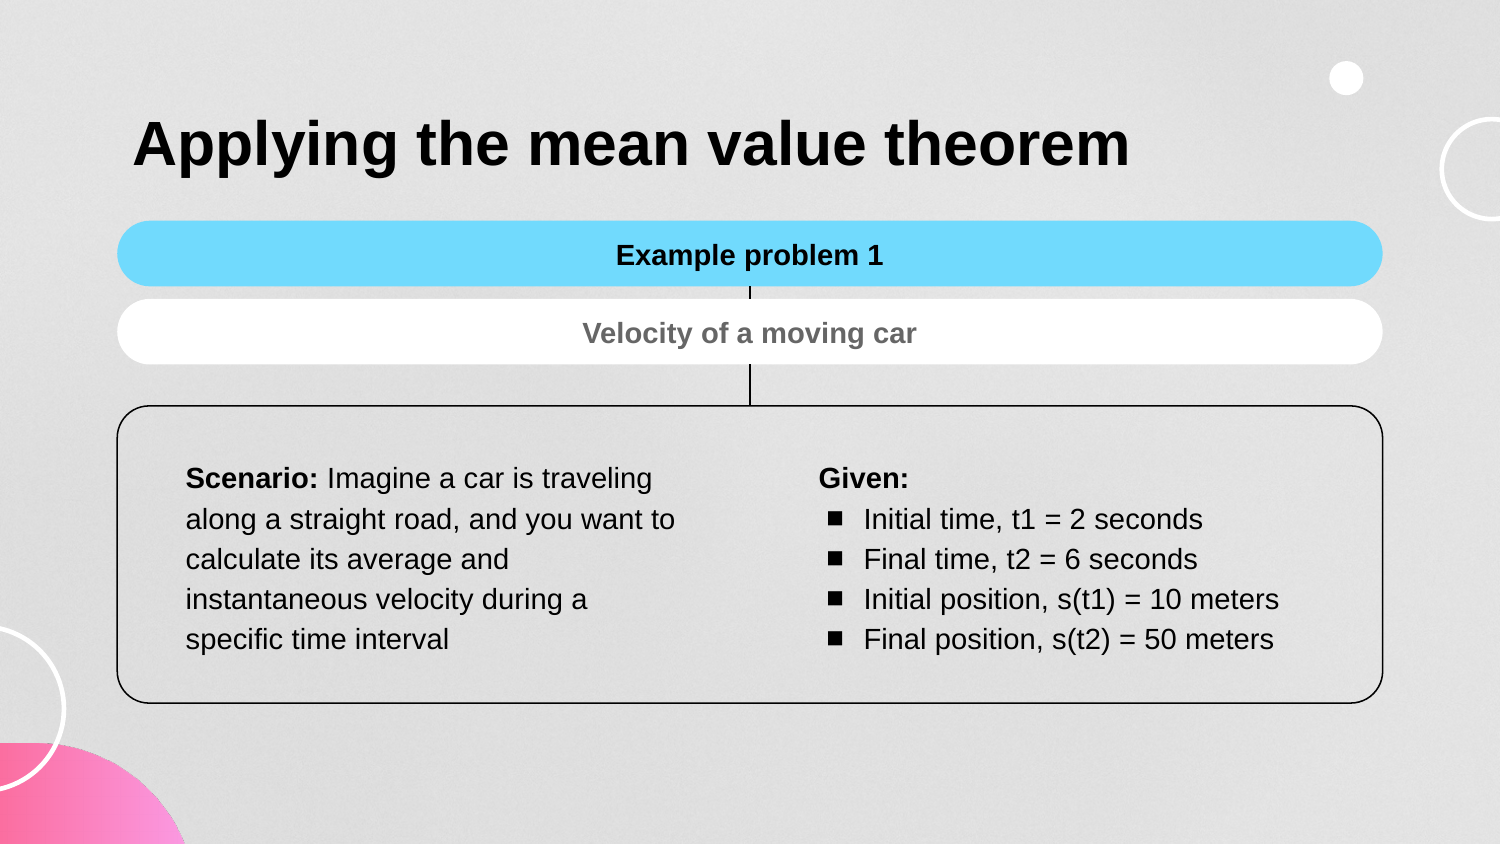

# Applying the mean value theorem
Example problem 1
Velocity of a moving car

Scenario: Imagine a car is traveling along a straight road, and you want to calculate its average and instantaneous velocity during a specific time interval
Given:
Initial time, t1 = 2 seconds
Final time, t2 = 6 seconds
Initial position, s(t1) = 10 meters
Final position, s(t2) = 50 meters